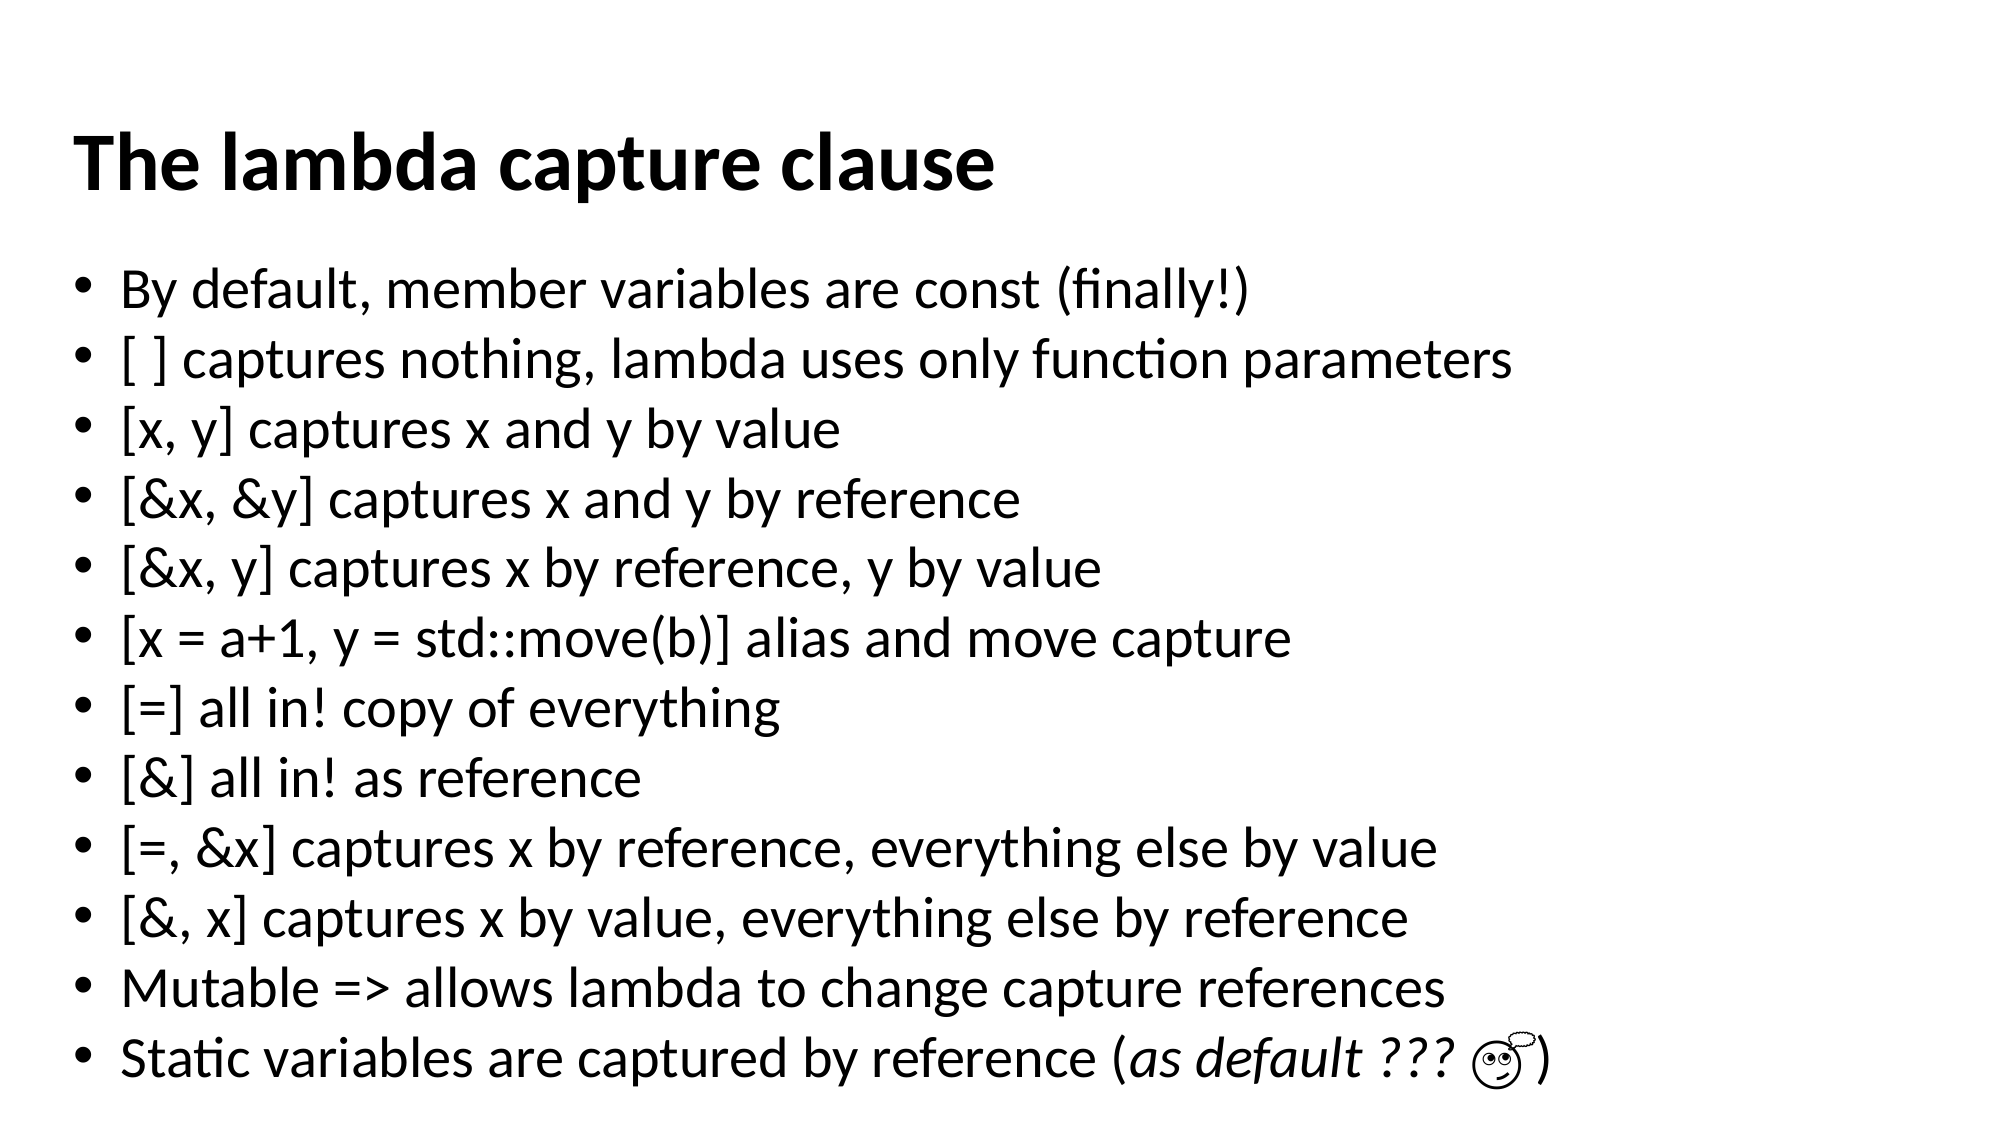

The lambda capture clause
By default, member variables are const (finally!)
[ ] captures nothing, lambda uses only function parameters
[x, y] captures x and y by value
[&x, &y] captures x and y by reference
[&x, y] captures x by reference, y by value
[x = a+1, y = std::move(b)] alias and move capture
[=] all in! copy of everything
[&] all in! as reference
[=, &x] captures x by reference, everything else by value
[&, x] captures x by value, everything else by reference
Mutable => allows lambda to change capture references
Static variables are captured by reference (as default ??? 🤔)